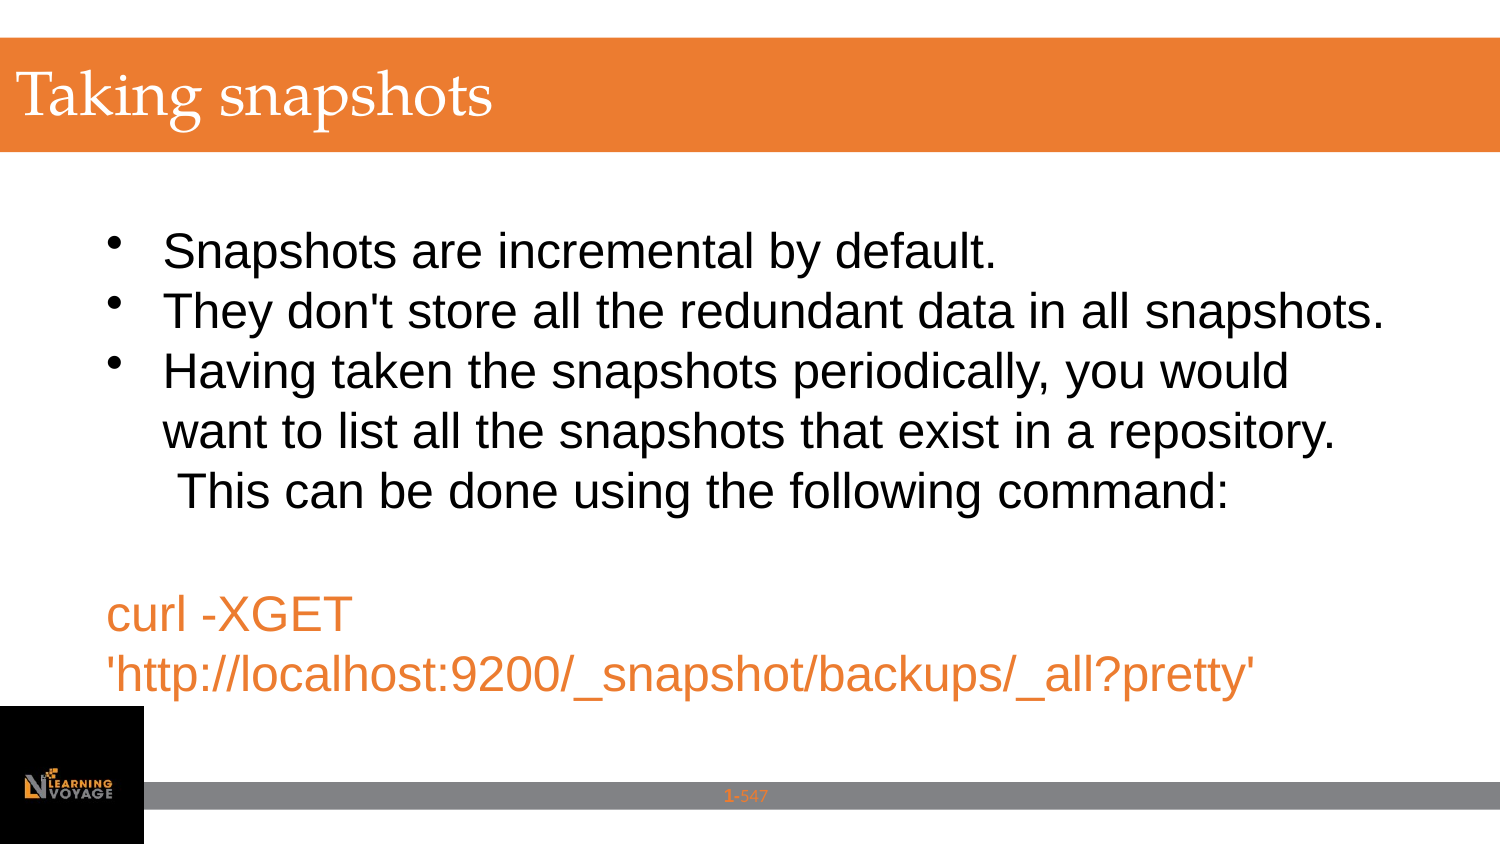

# Taking snapshots
Snapshots are incremental by default.
They don't store all the redundant data in all snapshots.
Having taken the snapshots periodically, you would  want to list all the snapshots that exist in a repository.  This can be done using the following command:

curl -XGET  'http://localhost:9200/_snapshot/backups/_all?pretty'
1-547